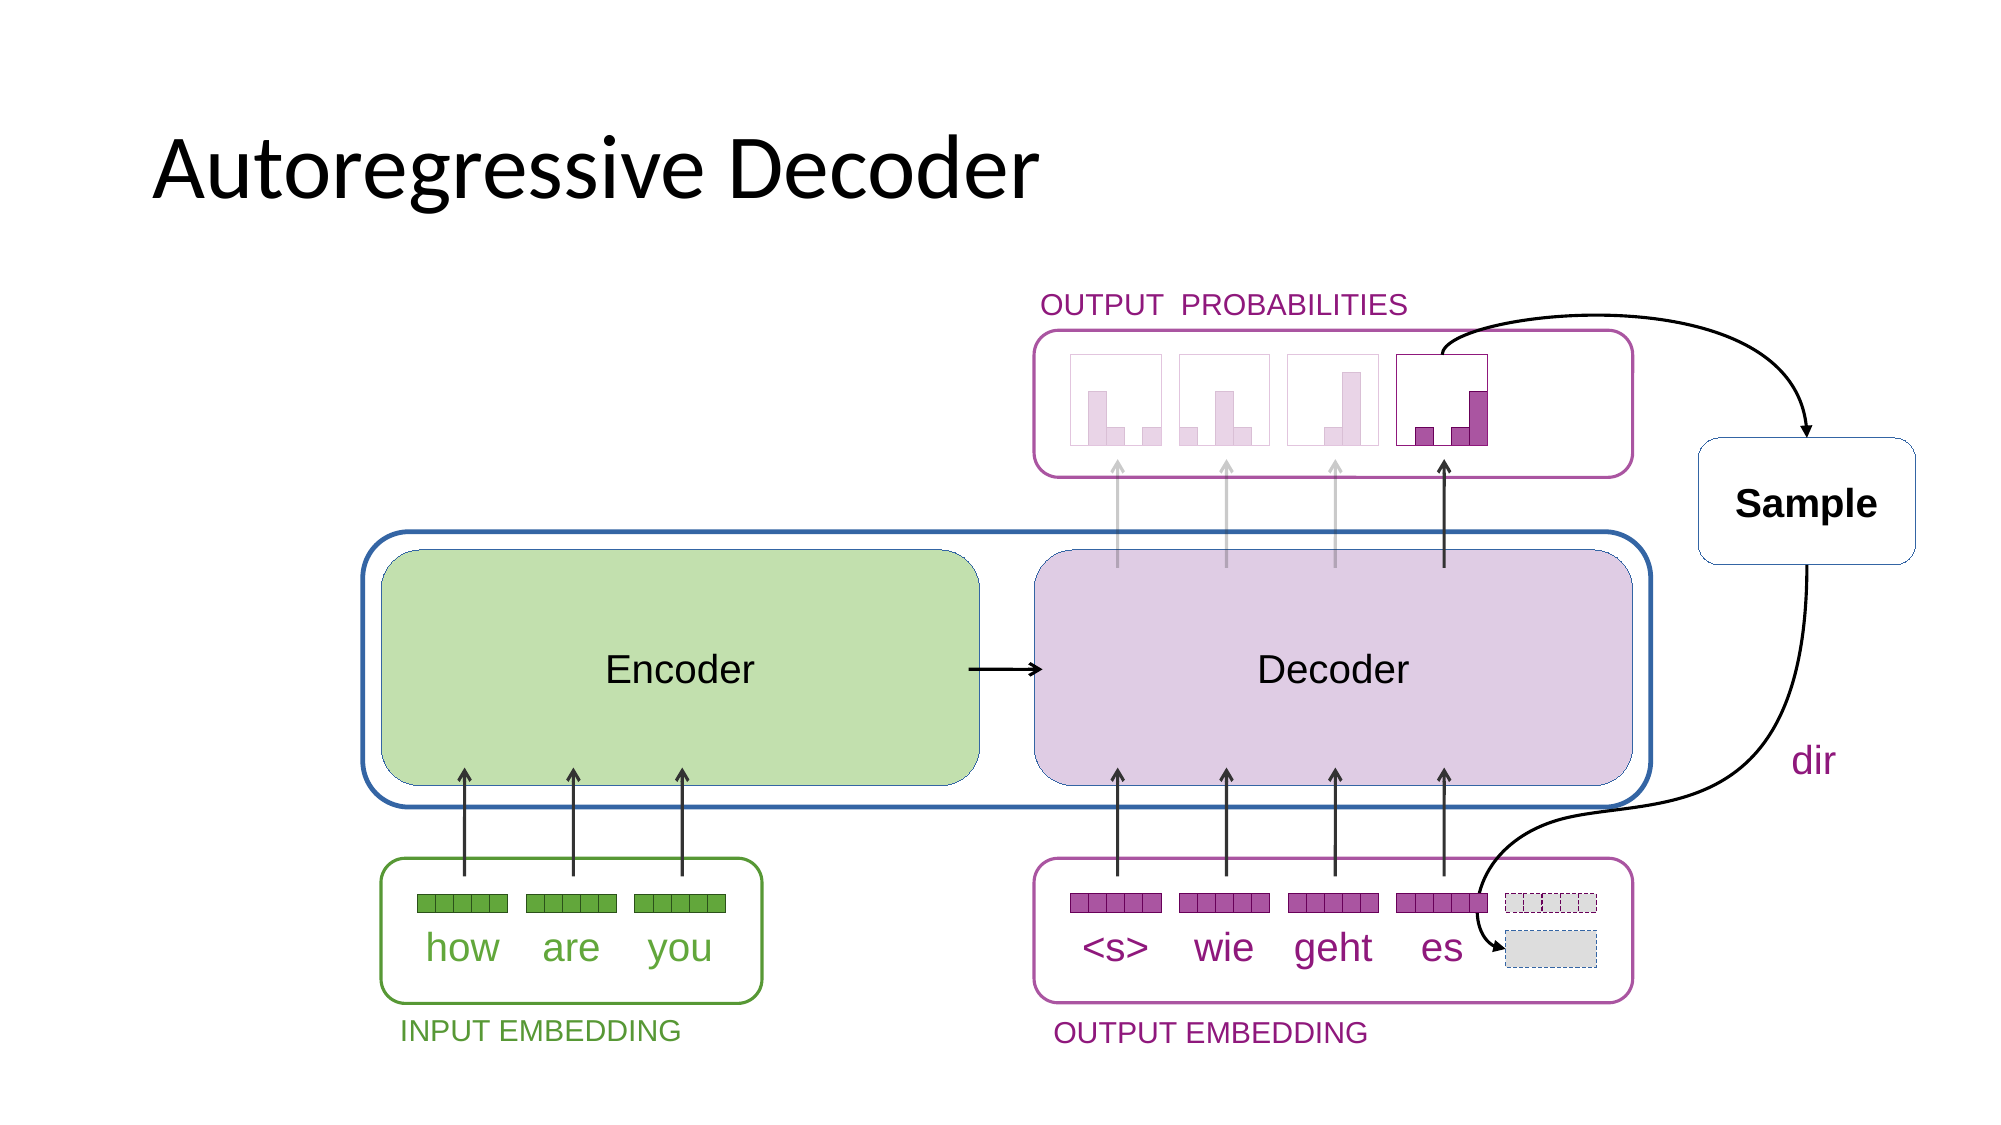

# Autoregressive Decoder
OUTPUT  PROBABILITIES

Sample

Encoder
Decoder

dir

<s>
wie
geht
es
how
are
you

INPUT EMBEDDING
OUTPUT EMBEDDING